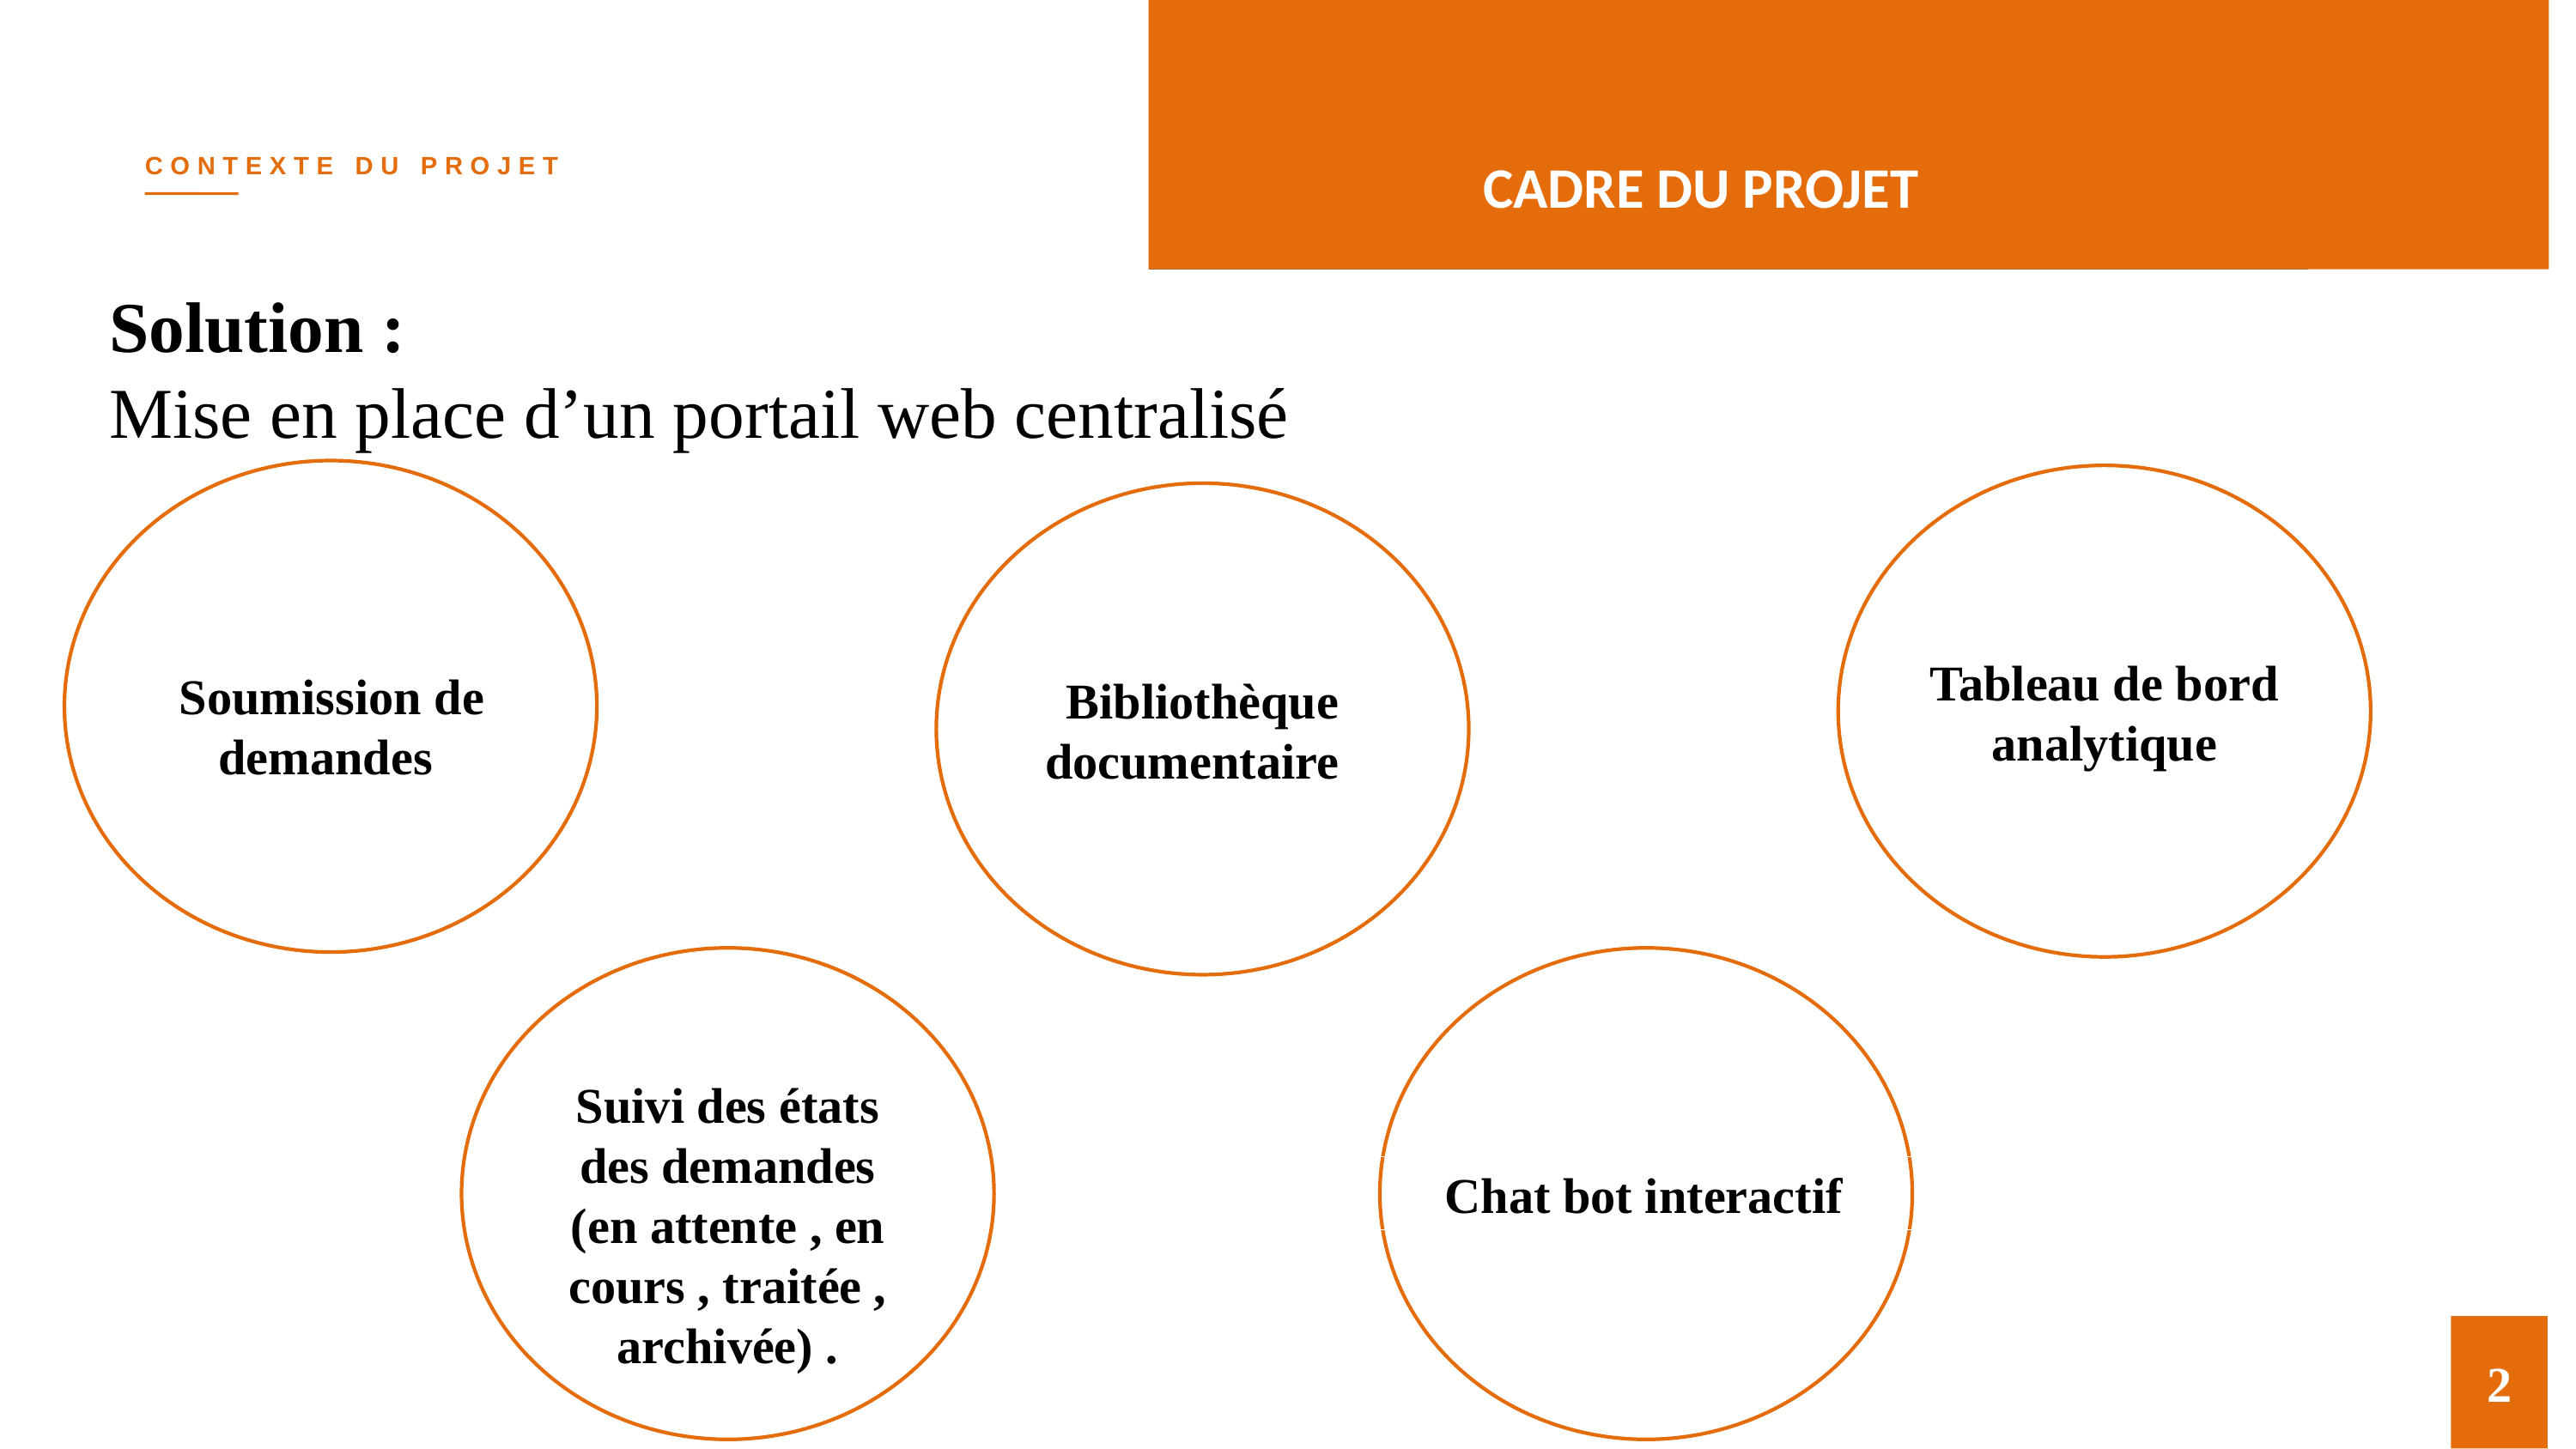

CONTEXTE DU PROJET
CADRE DU PROJET

Solution :
Mise en place d’un portail web centralisé

Soumission de demandes
Tableau de bord analytique
Bibliothèque documentaire :

Suivi des états des demandes (en attente , en cours , traitée , archivée) .

 Chat bot interactif
2